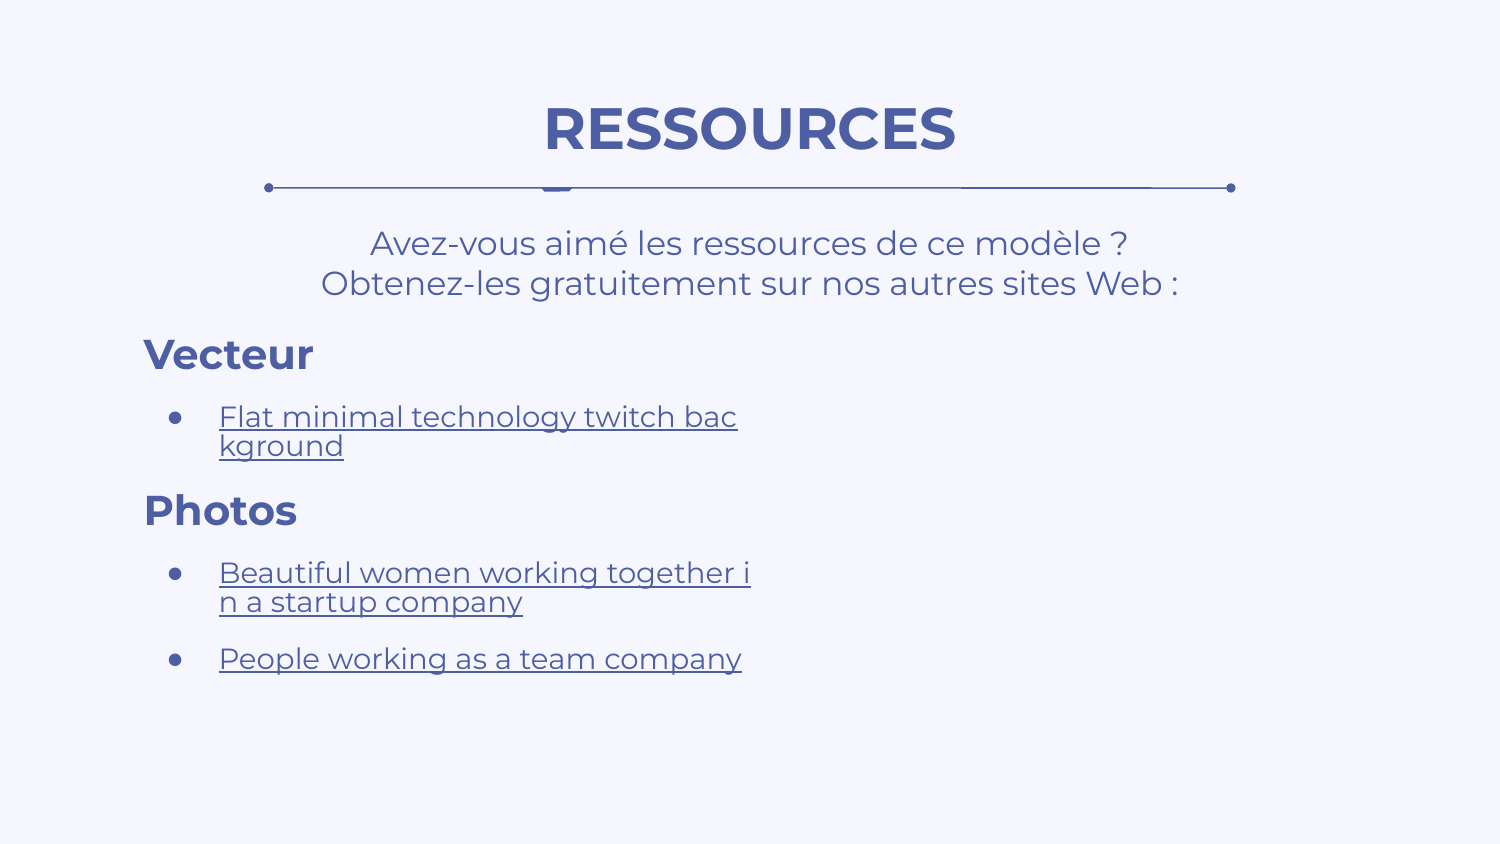

# RESSOURCES

Avez-vous aimé les ressources de ce modèle ? Obtenez-les gratuitement sur nos autres sites Web :
Vecteur
Flat minimal technology twitch background
Photos
Beautiful women working together in a startup company
People working as a team company